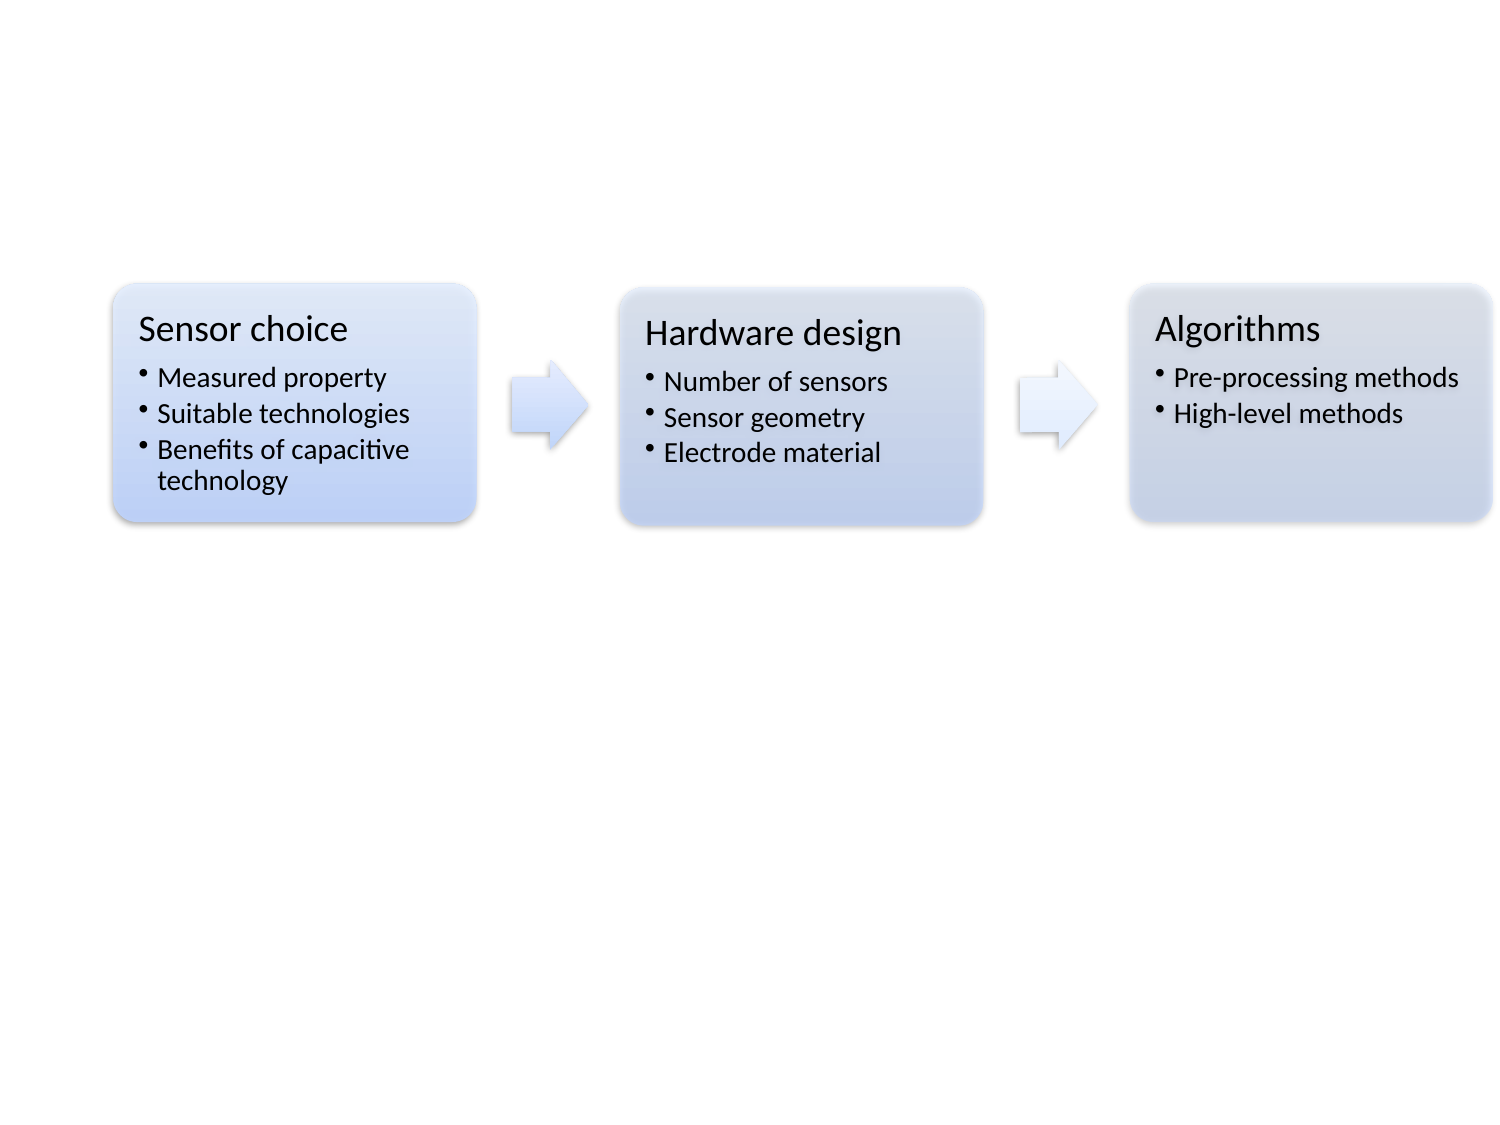

Sensor choice
Measured property
Suitable technologies
Benefits of capacitive technology

Hardware design
Number of sensors
Sensor geometry
Electrode material

Algorithms
Pre-processing methods
High-level methods